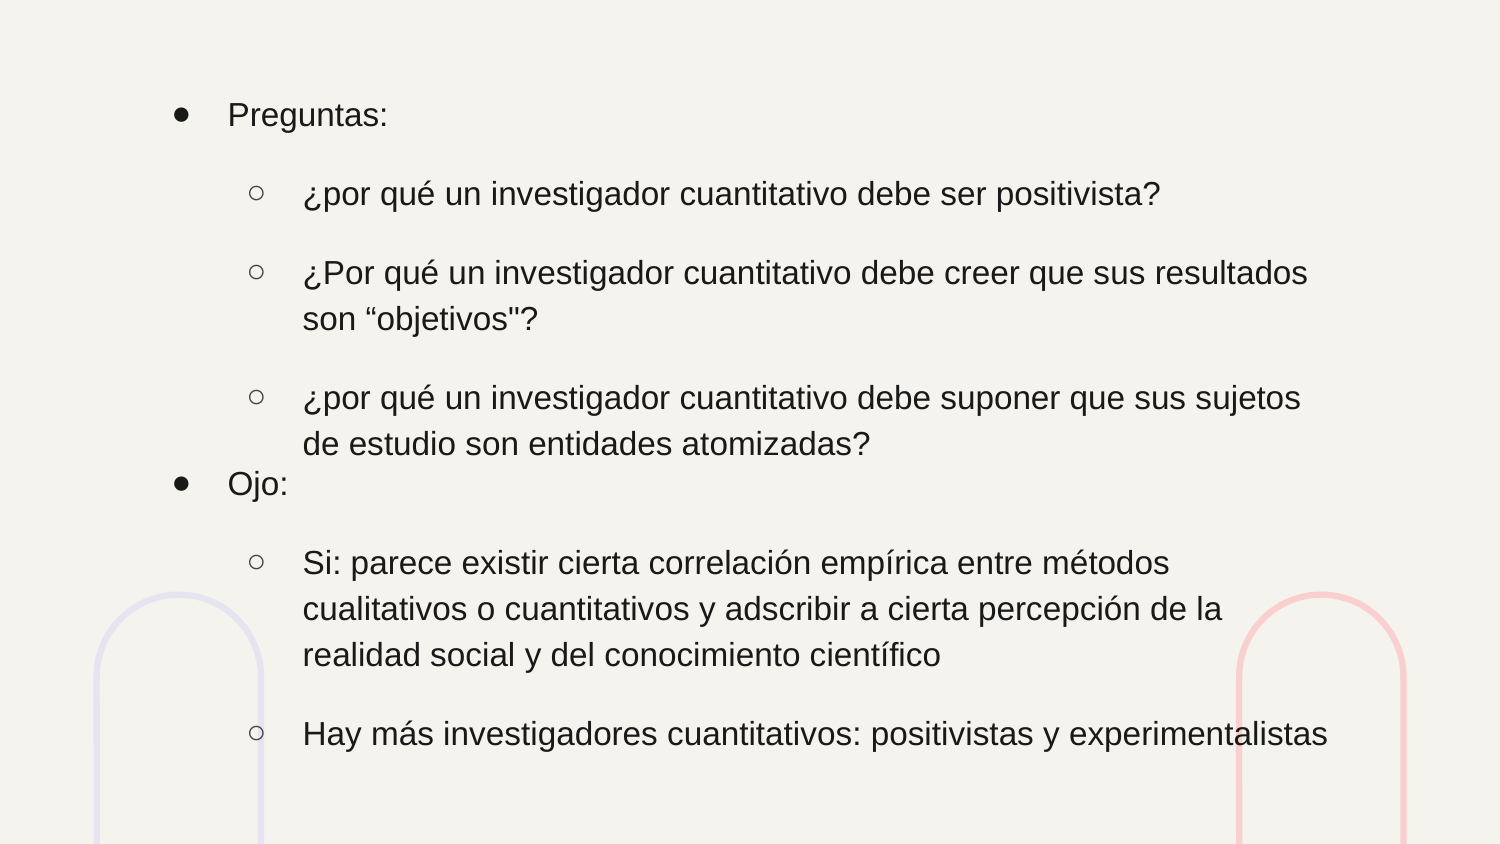

Preguntas:
¿por qué un investigador cuantitativo debe ser positivista?
¿Por qué un investigador cuantitativo debe creer que sus resultados son “objetivos"?
¿por qué un investigador cuantitativo debe suponer que sus sujetos de estudio son entidades atomizadas?
Ojo:
Si: parece existir cierta correlación empírica entre métodos cualitativos o cuantitativos y adscribir a cierta percepción de la realidad social y del conocimiento científico
Hay más investigadores cuantitativos: positivistas y experimentalistas